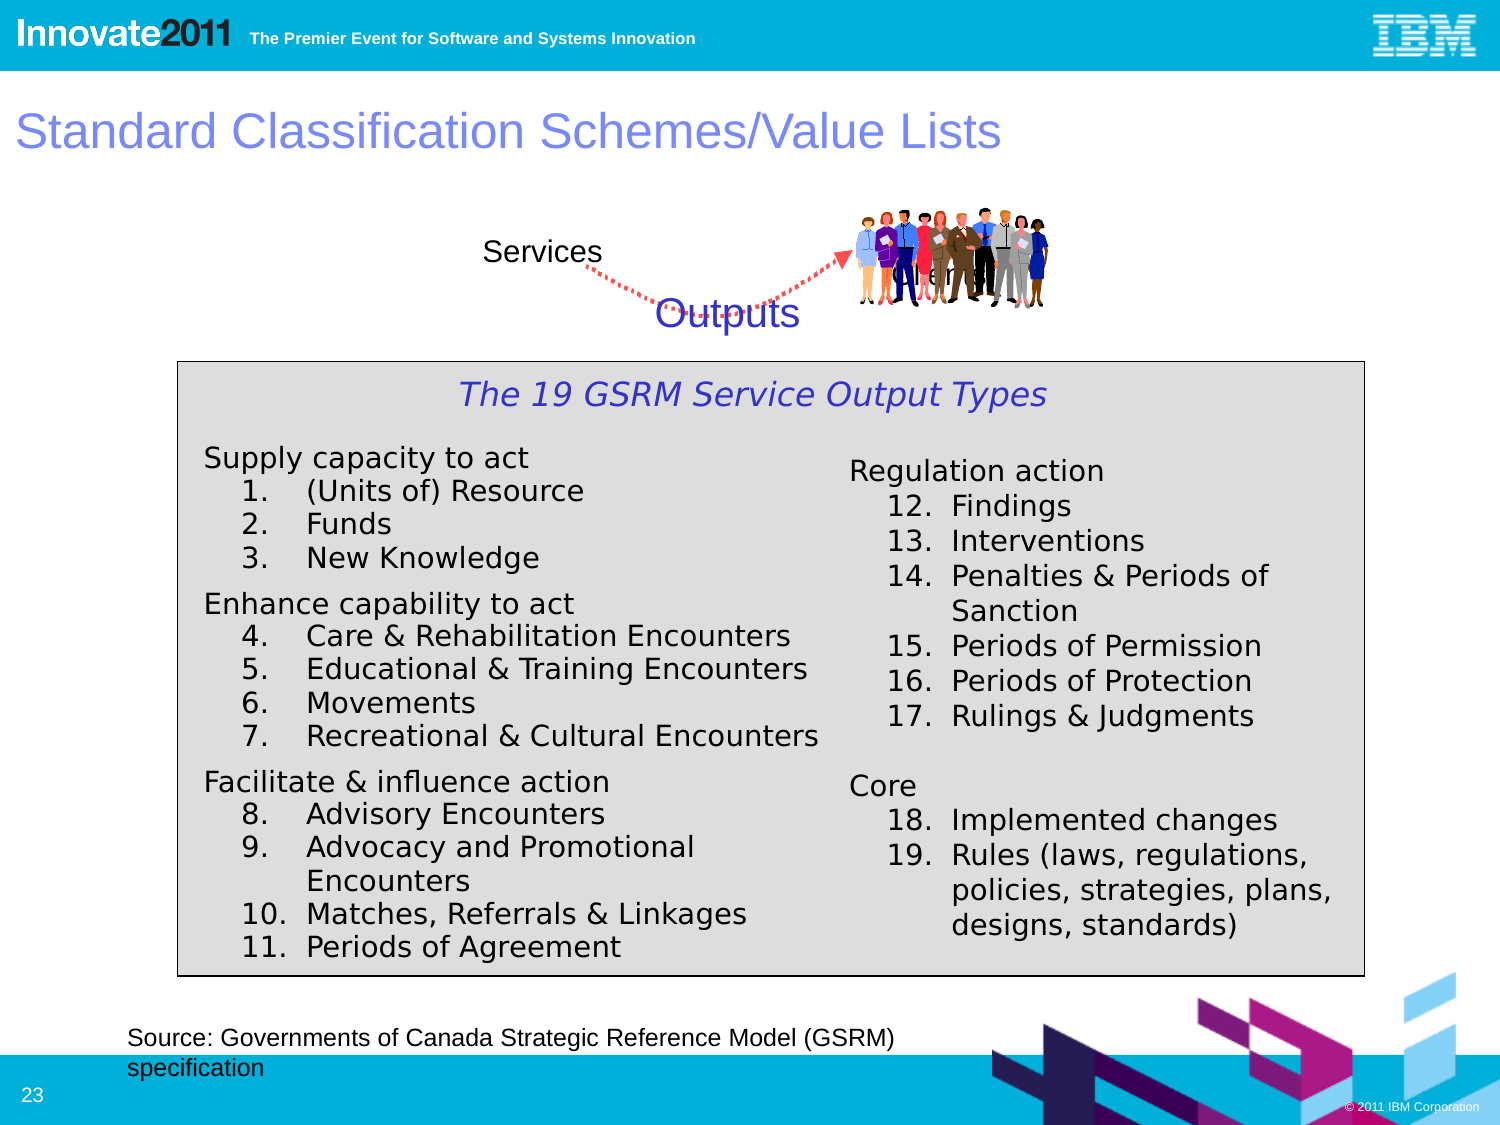

Standard Classification Schemes/Value Lists

Services

Clients

Outputs

The 19 GSRM Service Output Types
Supply capacity to act
(Units of) Resource
Funds
New Knowledge
Enhance capability to act
Care & Rehabilitation Encounters
Educational & Training Encounters
Movements
Recreational & Cultural Encounters
Facilitate & influence action
Advisory Encounters
Advocacy and Promotional Encounters
Matches, Referrals & Linkages
Periods of Agreement
Regulation action
Findings
Interventions
Penalties & Periods of Sanction
Periods of Permission
Periods of Protection
Rulings & Judgments
Core
Implemented changes
Rules (laws, regulations, policies, strategies, plans, designs, standards)
Source: Governments of Canada Strategic Reference Model (GSRM) specification